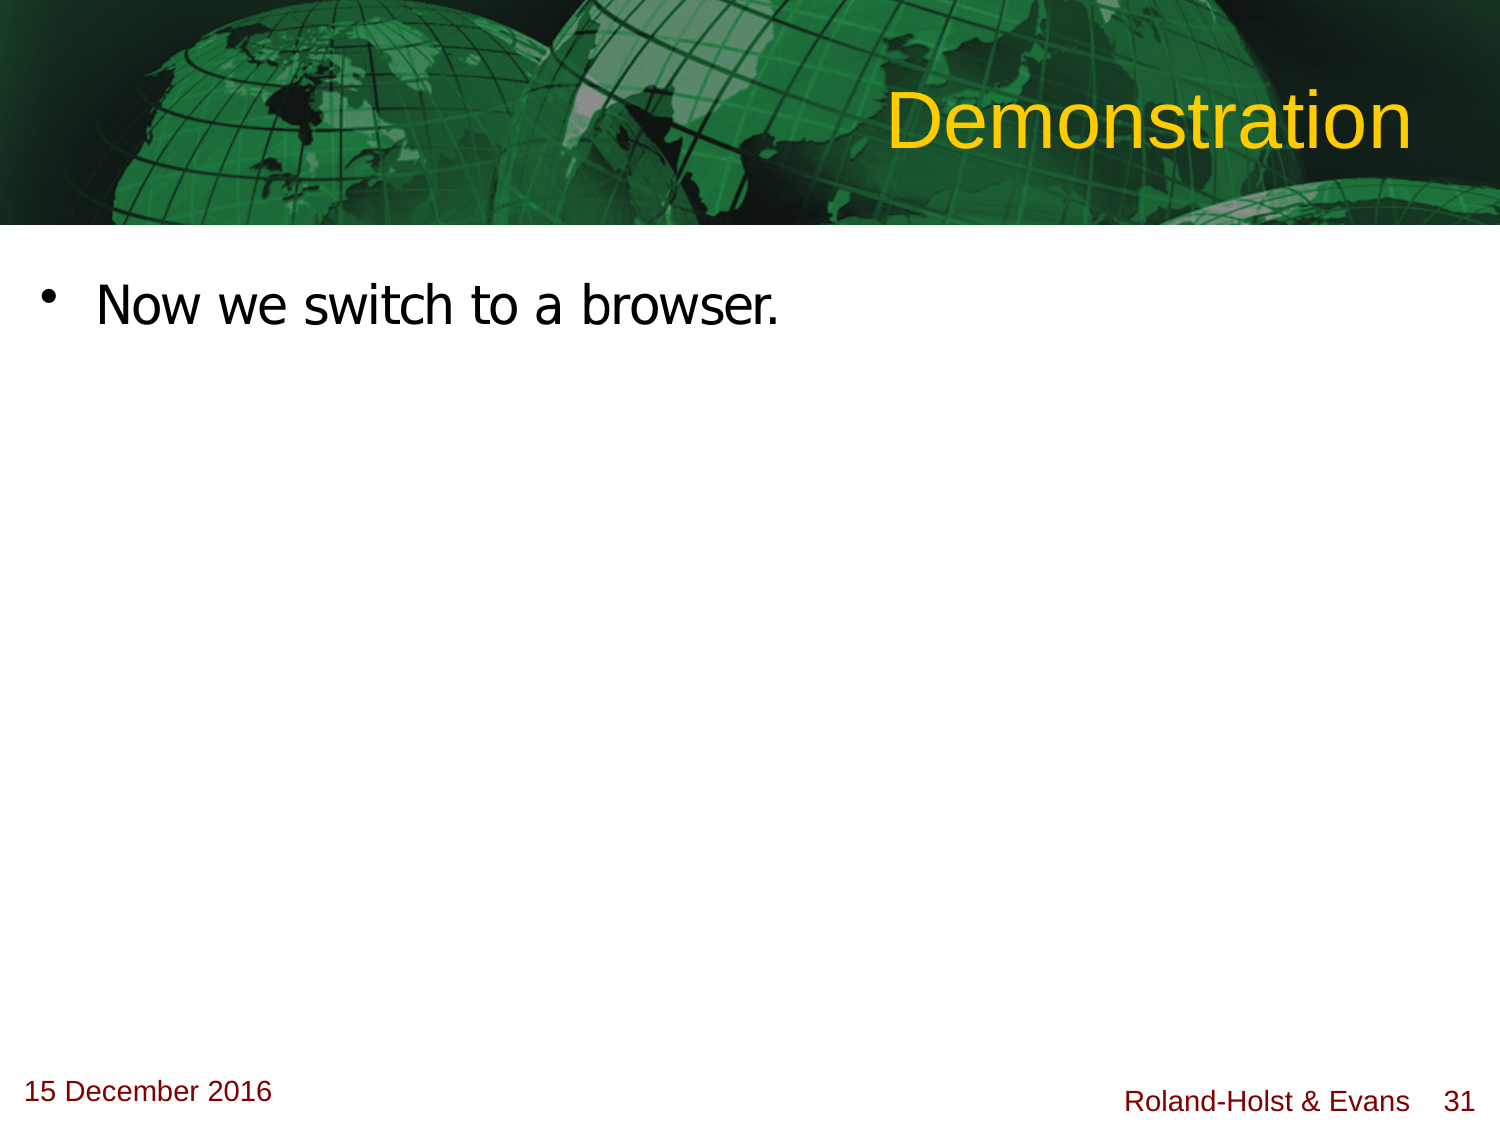

# Demonstration
Now we switch to a browser.